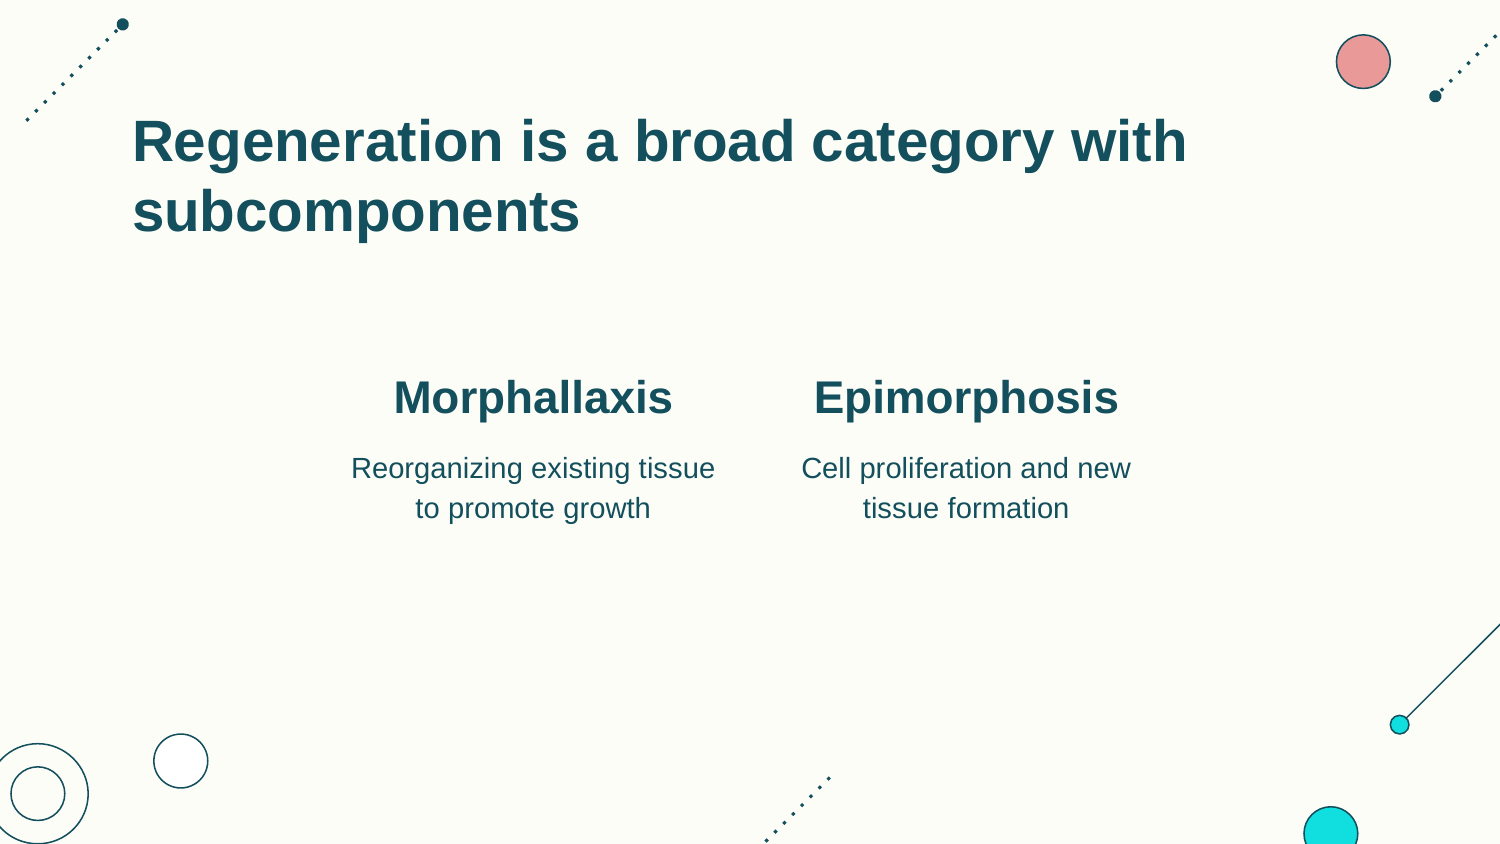

# Regeneration is a broad category with subcomponents
Morphallaxis
Epimorphosis
Reorganizing existing tissue to promote growth
Cell proliferation and new tissue formation